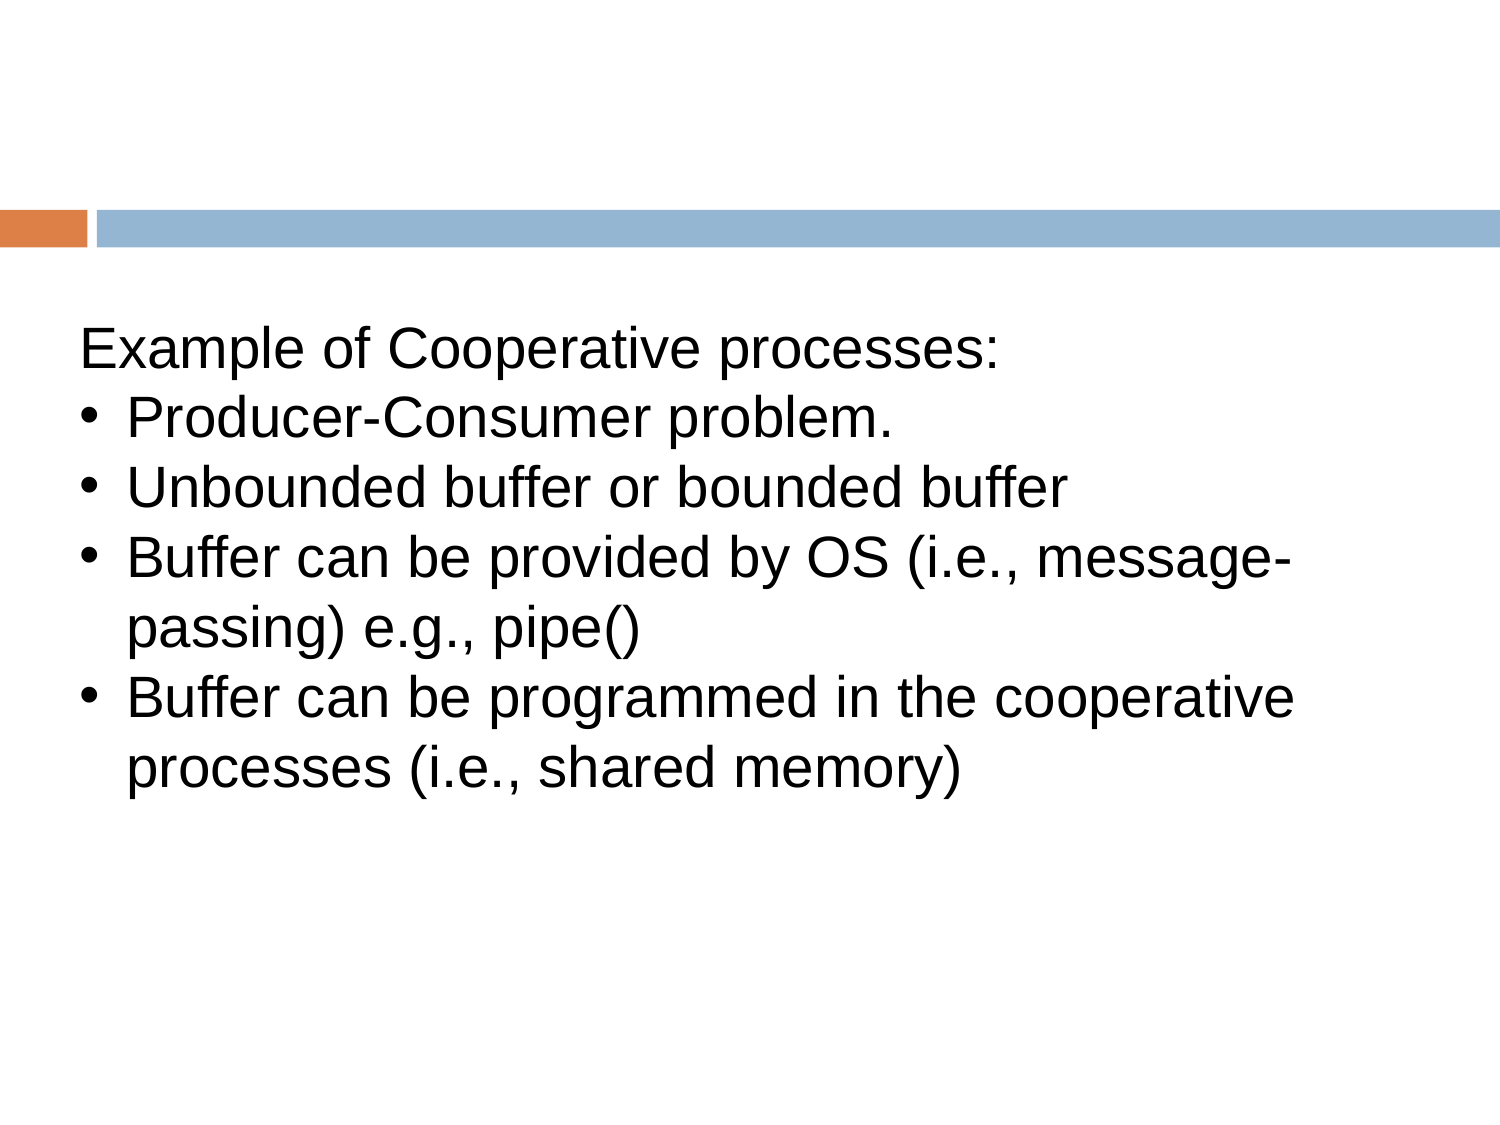

#
Example of Cooperative processes:
Producer-Consumer problem.
Unbounded buffer or bounded buffer
Buffer can be provided by OS (i.e., message-passing) e.g., pipe()
Buffer can be programmed in the cooperative processes (i.e., shared memory)